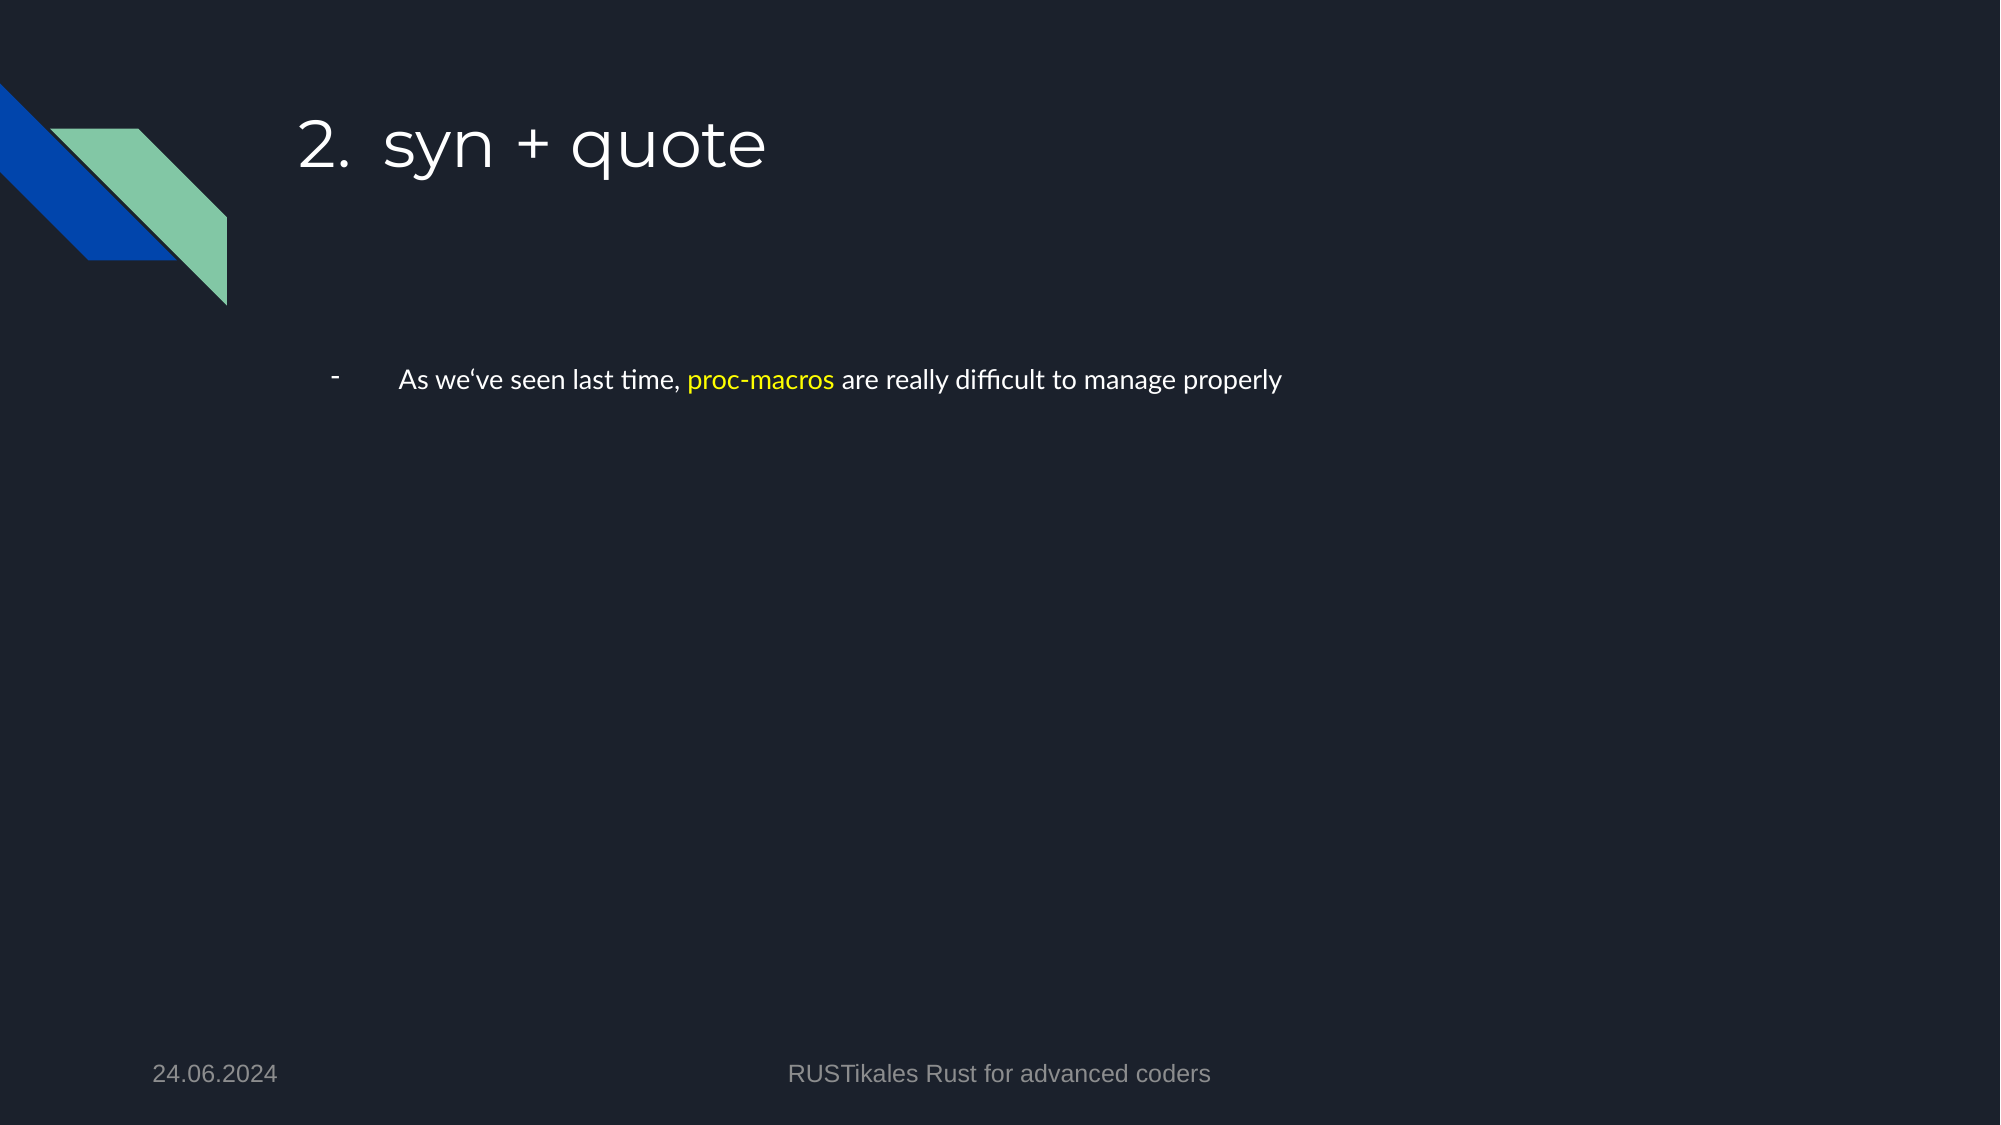

# syn + quote
As we‘ve seen last time, proc-macros are really difficult to manage properly
24.06.2024
RUSTikales Rust for advanced coders